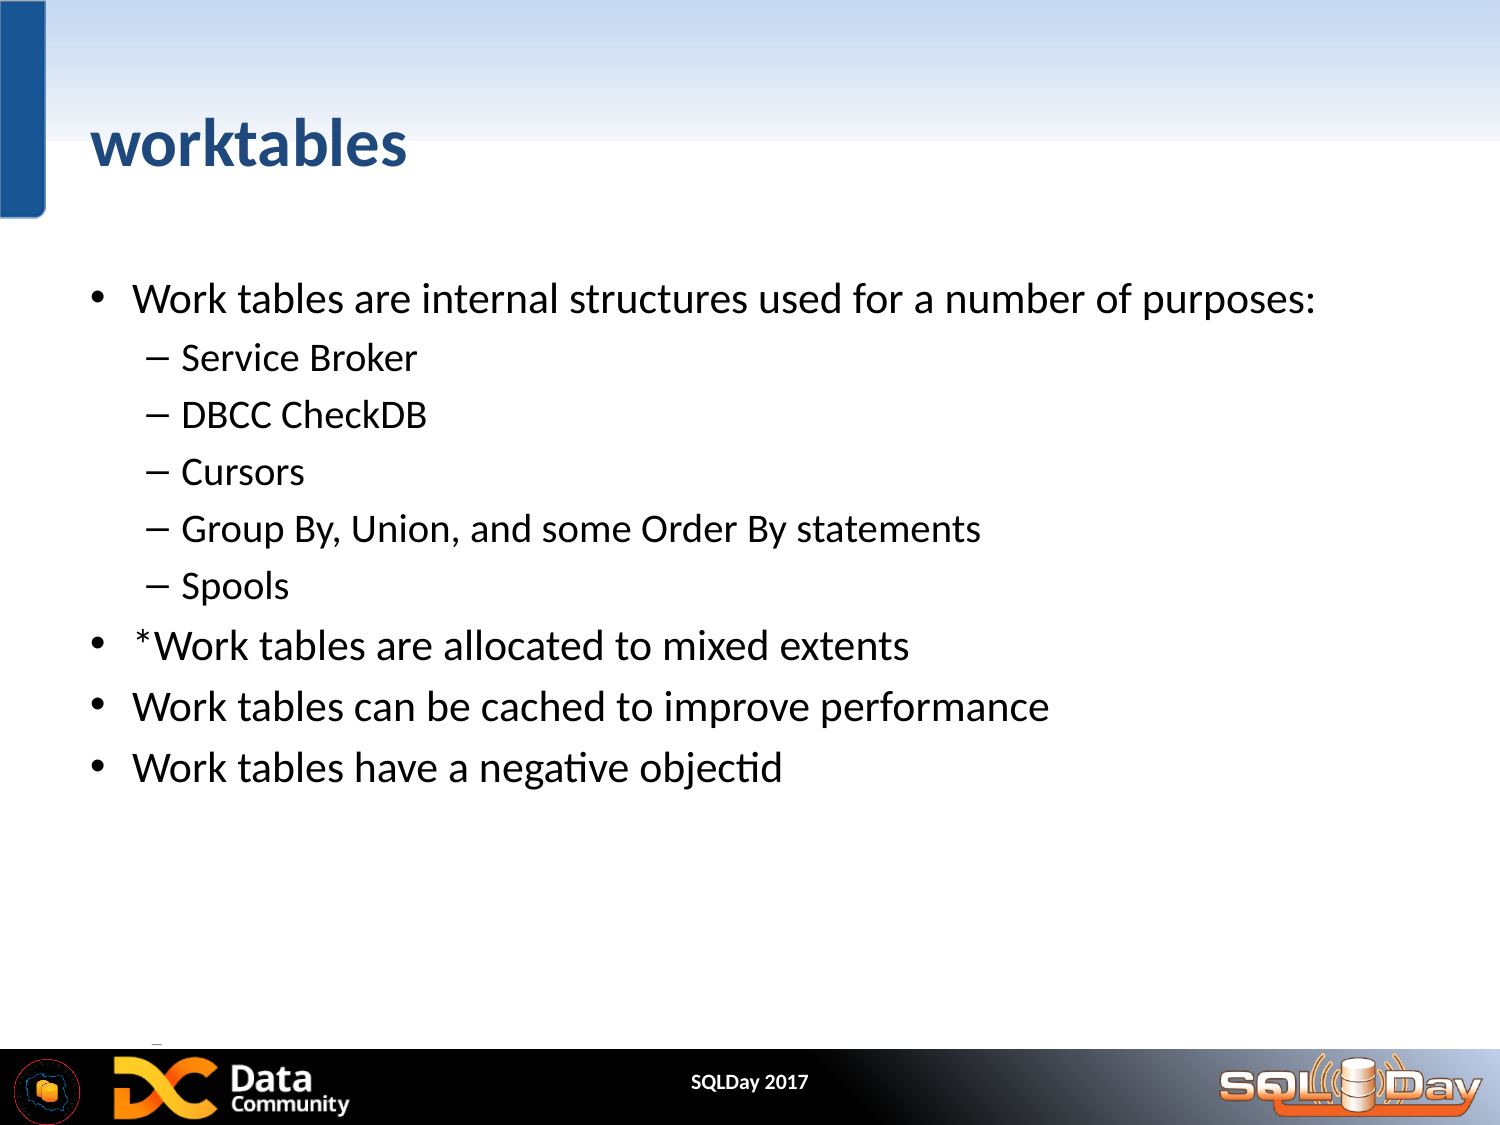

# worktables
Work tables are internal structures used for a number of purposes:
Service Broker
DBCC CheckDB
Cursors
Group By, Union, and some Order By statements
Spools
*Work tables are allocated to mixed extents
Work tables can be cached to improve performance
Work tables have a negative objectid